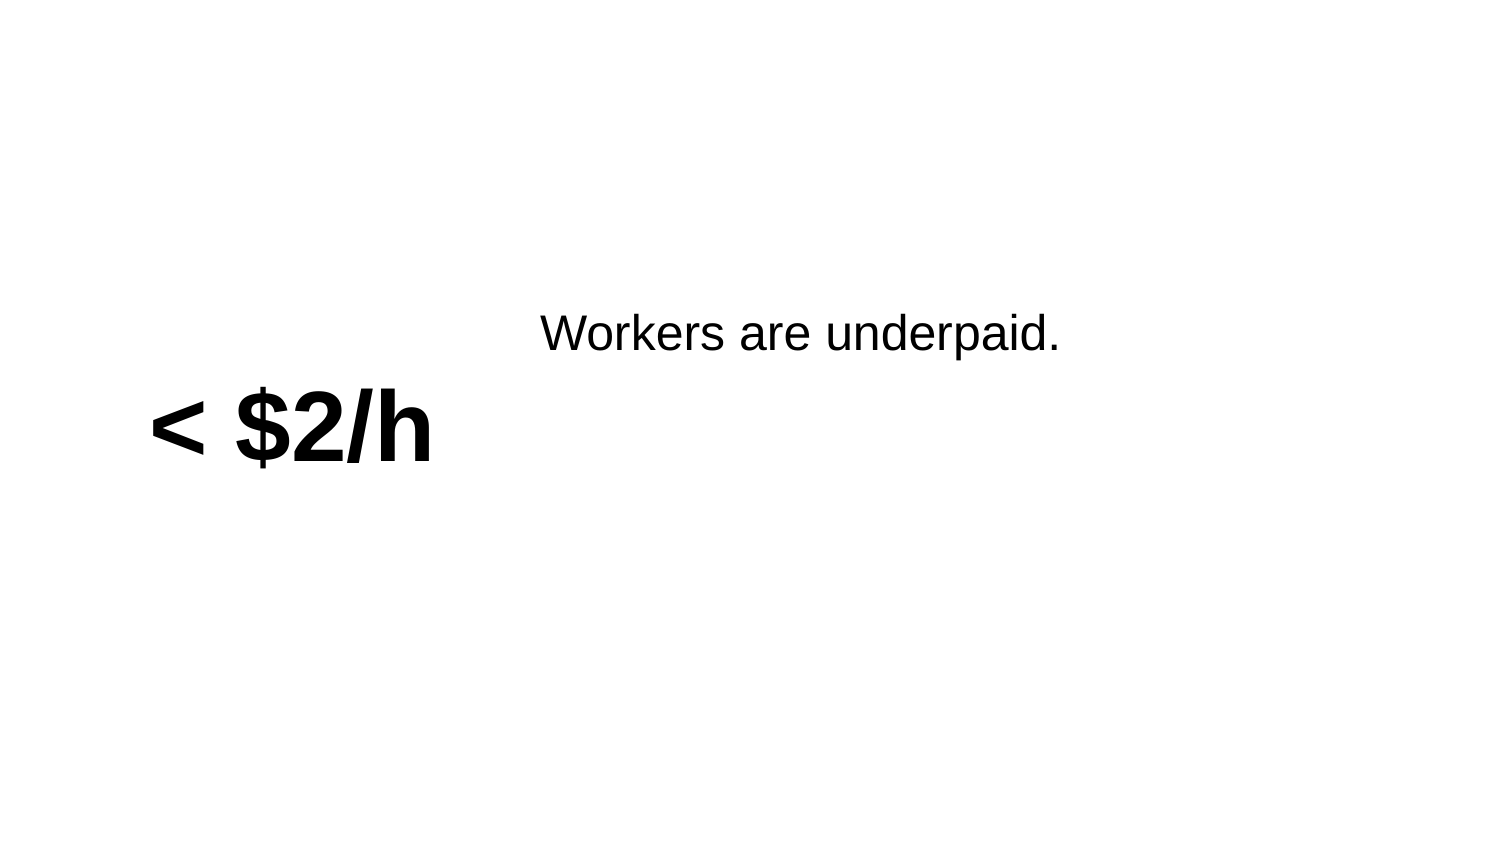

Workers are underpaid. Is this because all requesters treat workers unfairly, or are there are small number of people who request very low paid tasks?
< $2/h